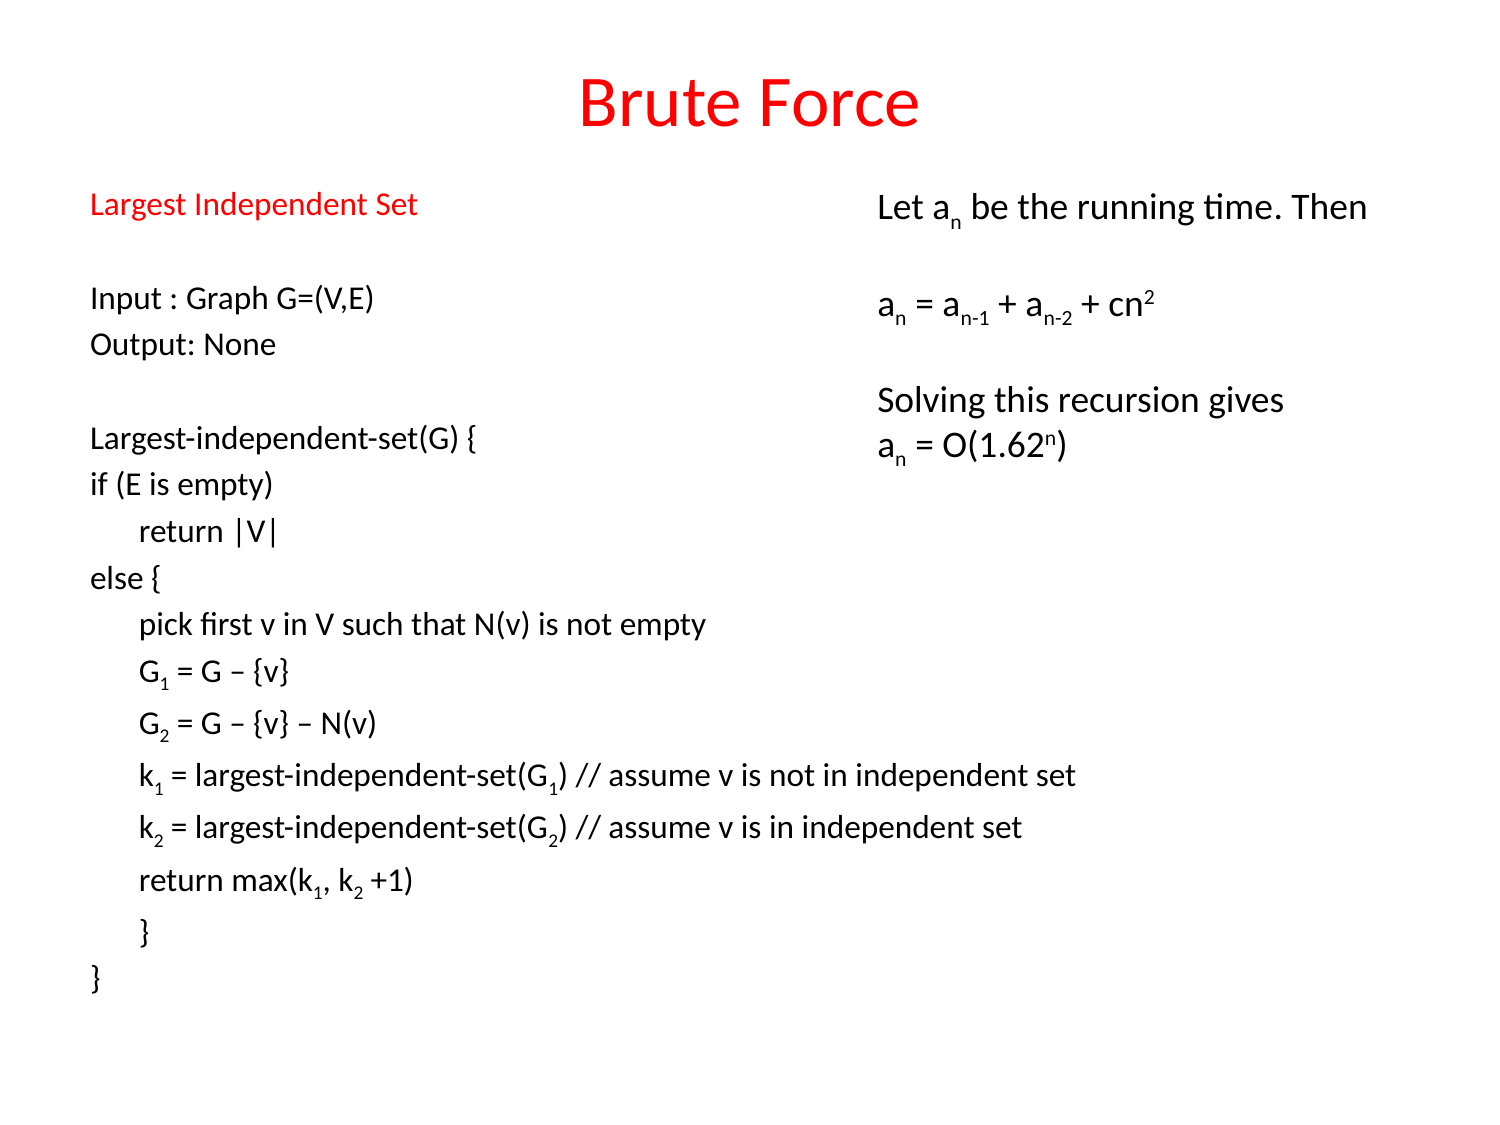

# Brute Force
Largest Independent Set

Input : Graph G=(V,E)
Output: None

Largest-independent-set(G) {
if (E is empty)
	return |V|
else {
	pick first v in V such that N(v) is not empty
	G1 = G – {v}
	G2 = G – {v} – N(v)
	k1 = largest-independent-set(G1) // assume v is not in independent set
	k2 = largest-independent-set(G2) // assume v is in independent set
	return max(k1, k2 +1)
	}
}
Let an be the running time. Then

an = an-1 + an-2 + cn2

Solving this recursion gives
an = O(1.62n)